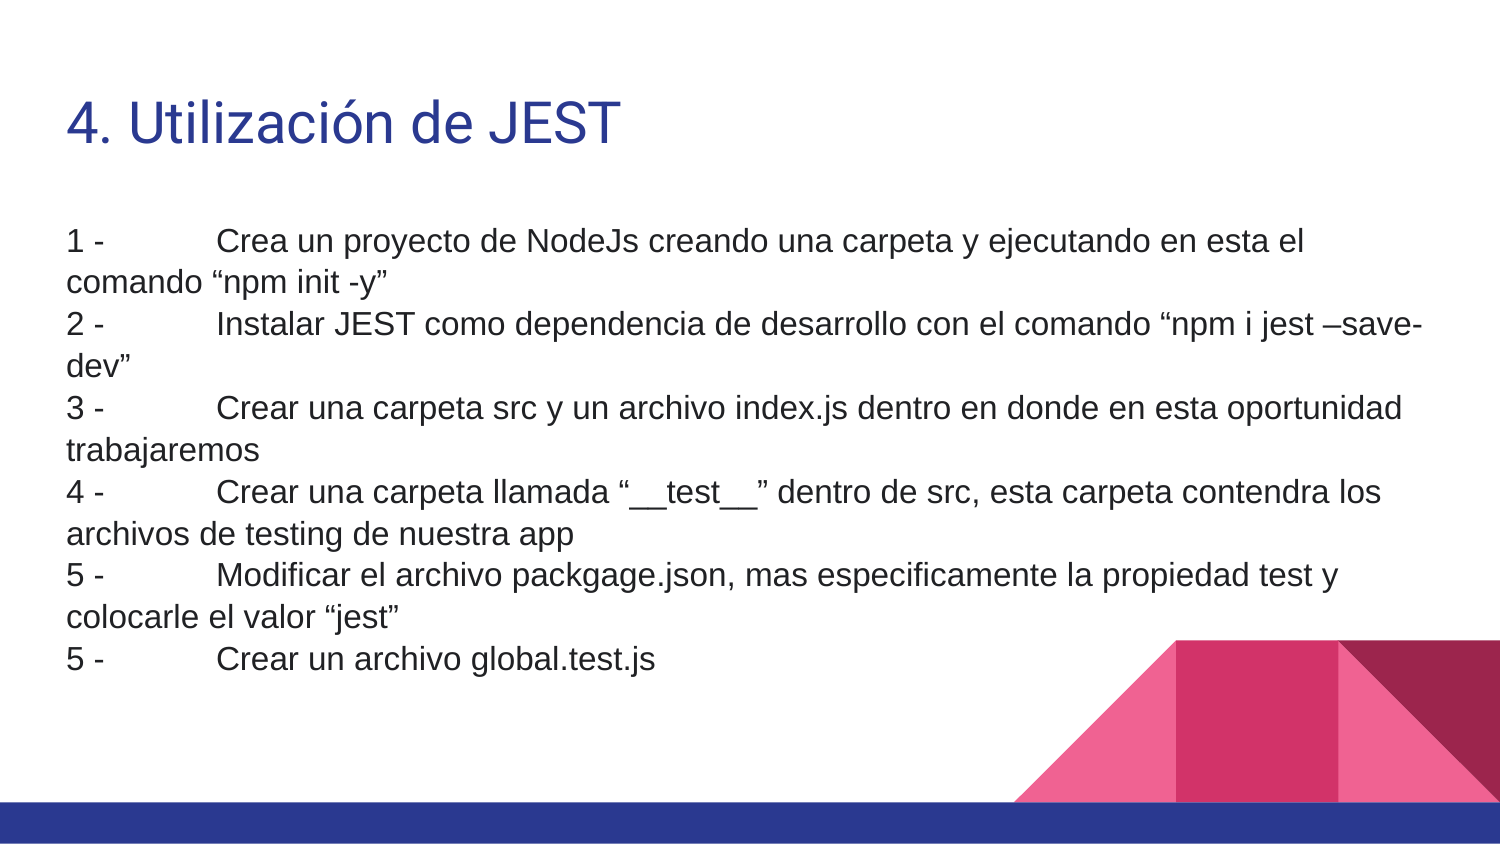

# 4. Utilización de JEST
1 -	Crea un proyecto de NodeJs creando una carpeta y ejecutando en esta el comando “npm init -y”
2 -	Instalar JEST como dependencia de desarrollo con el comando “npm i jest –save-dev”
3 - 	Crear una carpeta src y un archivo index.js dentro en donde en esta oportunidad trabajaremos
4 -	Crear una carpeta llamada “__test__” dentro de src, esta carpeta contendra los archivos de testing de nuestra app
5 -	Modificar el archivo packgage.json, mas especificamente la propiedad test y colocarle el valor “jest”
5 -	Crear un archivo global.test.js